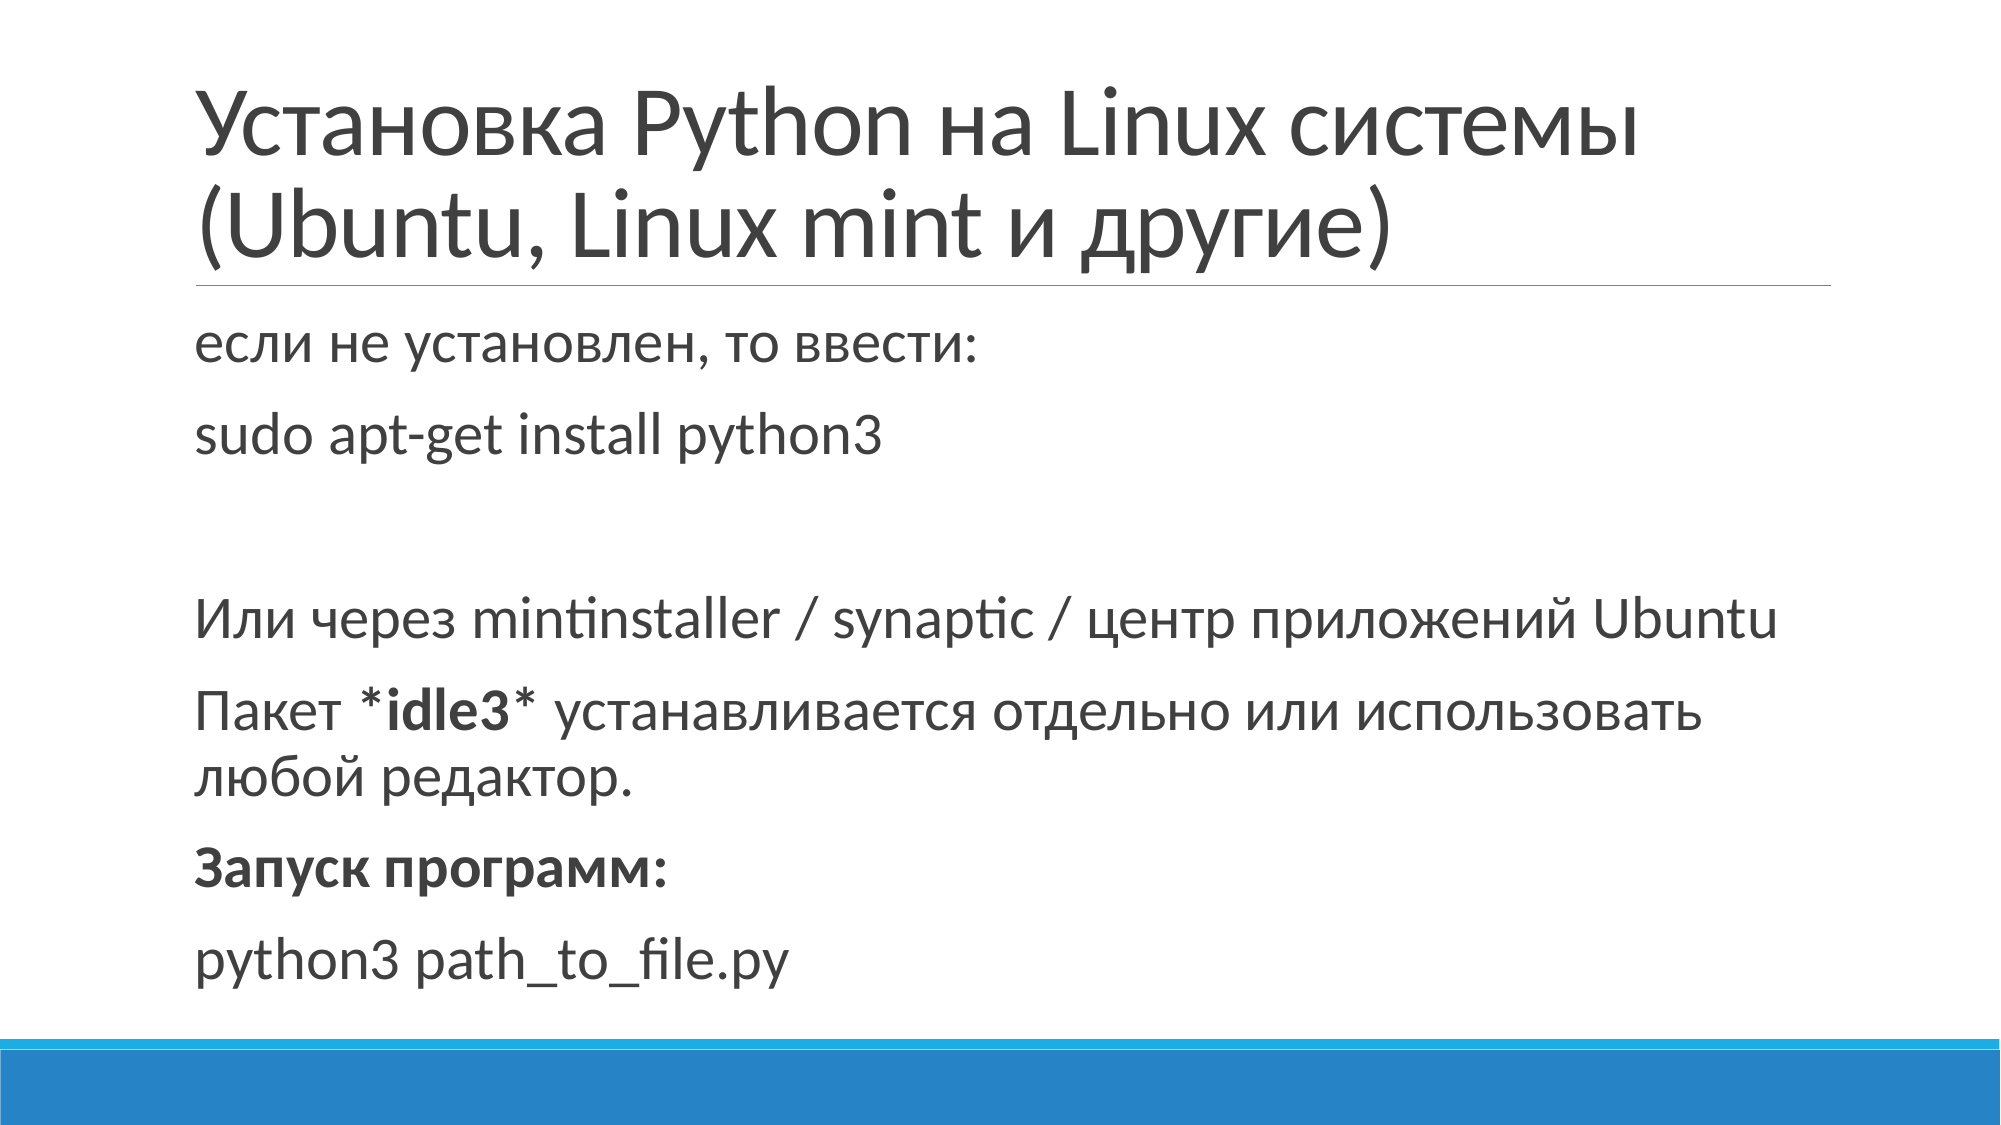

# Установка Python на Linux системы (Ubuntu, Linux mint и другие)
если не установлен, то ввести:
sudo apt-get install python3

Или через mintinstaller / synaptic / центр приложений Ubuntu
Пакет *idle3* устанавливается отдельно или использовать любой редактор.
Запуск программ:
python3 path_to_file.py